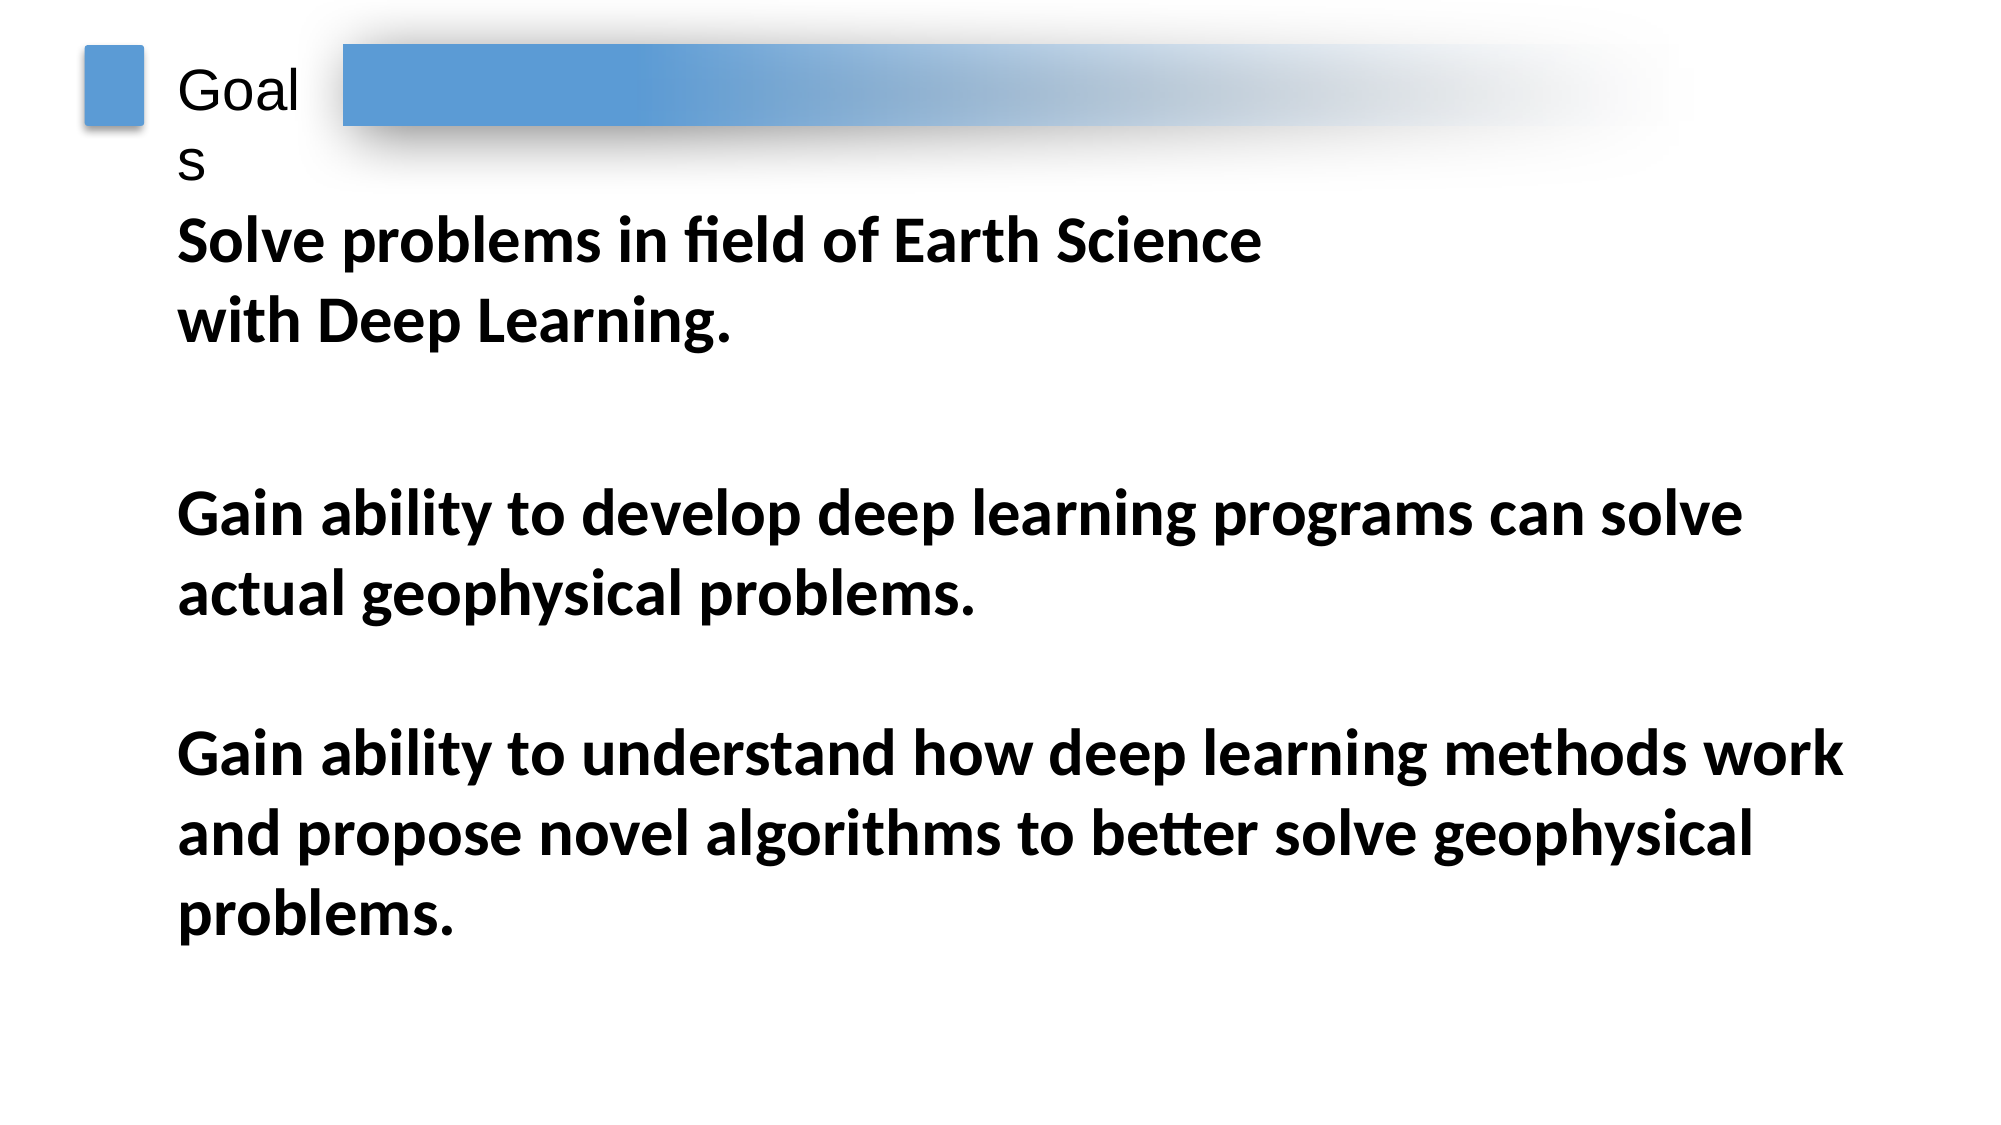

Goals

Solve problems in field of Earth Science with Deep Learning.
Gain ability to develop deep learning programs can solve actual geophysical problems.

Gain ability to understand how deep learning methods work and propose novel algorithms to better solve geophysical problems.